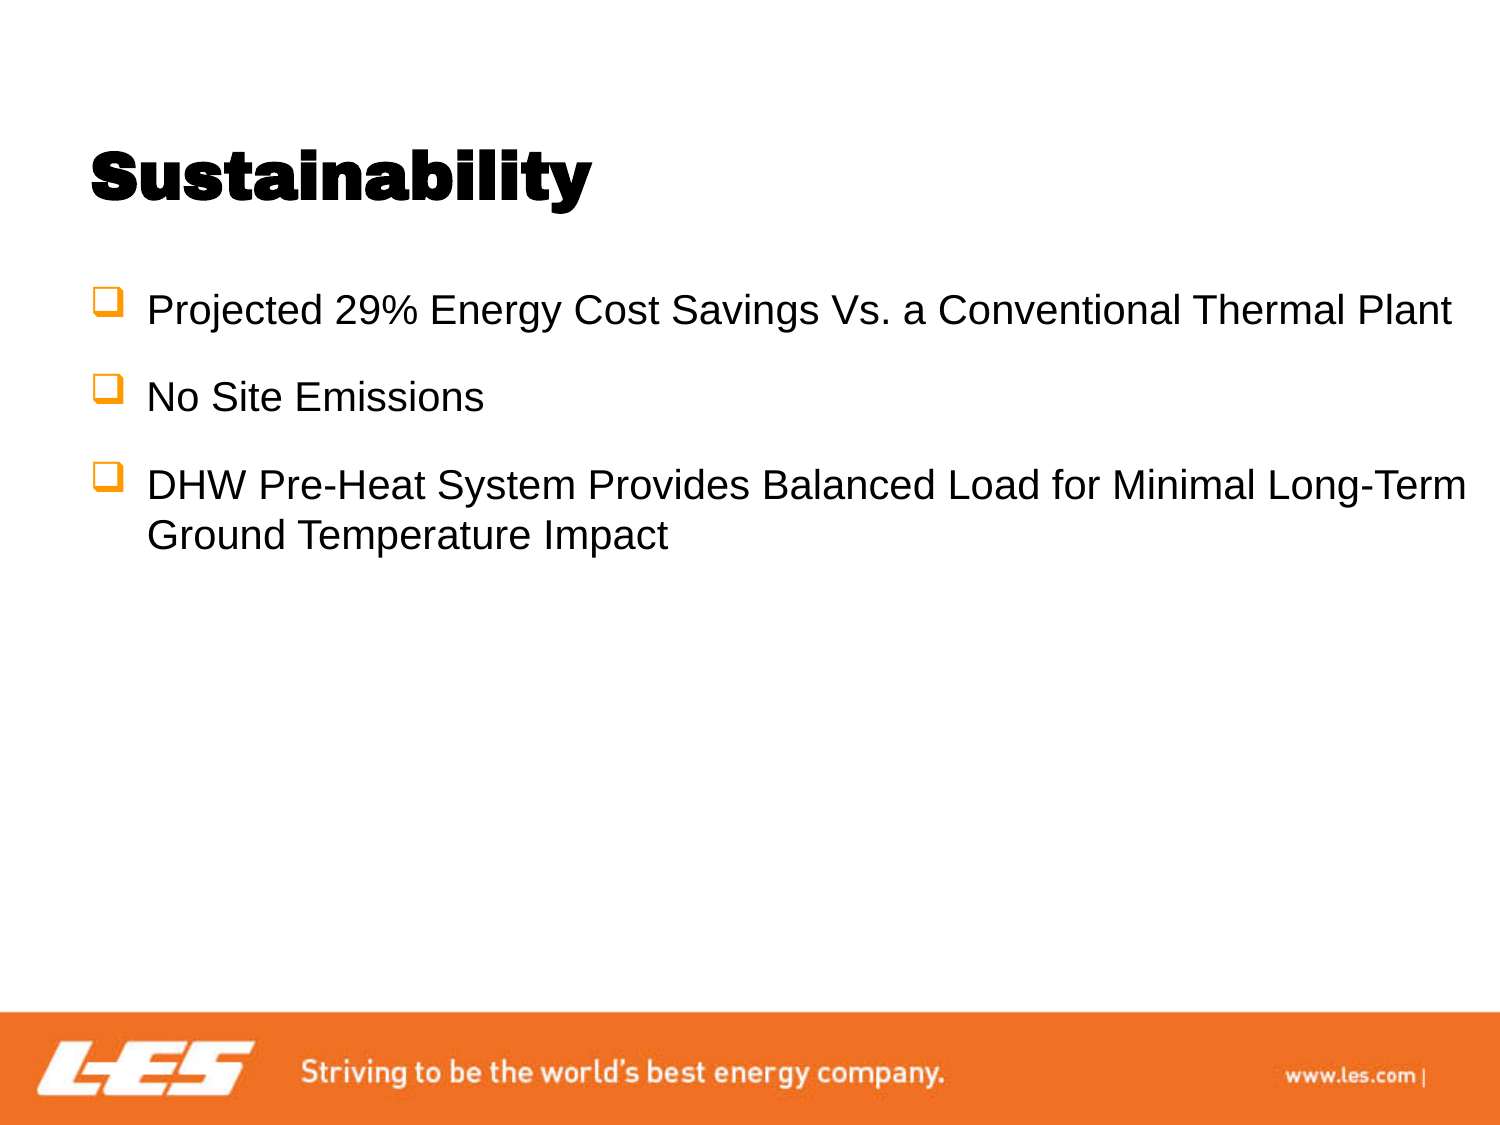

# Sustainability
Projected 29% Energy Cost Savings Vs. a Conventional Thermal Plant

No Site Emissions

DHW Pre-Heat System Provides Balanced Load for Minimal Long-Term Ground Temperature Impact